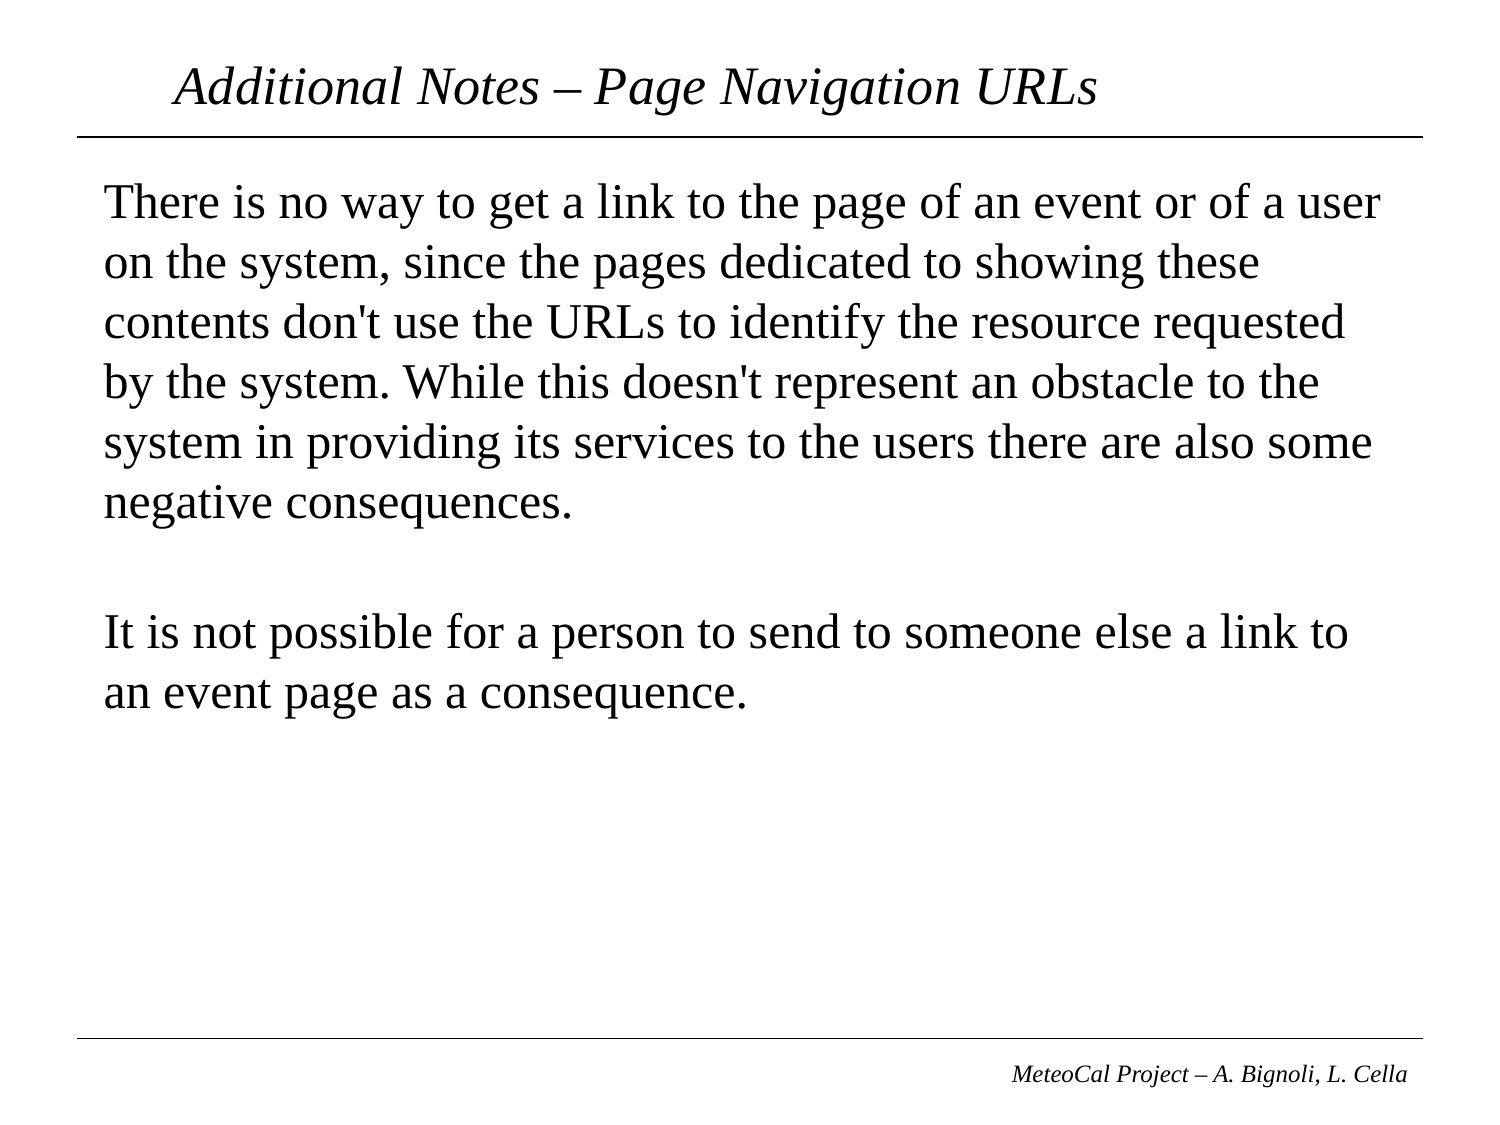

# Additional Notes – Page Navigation URLs
There is no way to get a link to the page of an event or of a user on the system, since the pages dedicated to showing these contents don't use the URLs to identify the resource requested by the system. While this doesn't represent an obstacle to the system in providing its services to the users there are also some negative consequences.
It is not possible for a person to send to someone else a link to an event page as a consequence.

MeteoCal Project – A. Bignoli, L. Cella